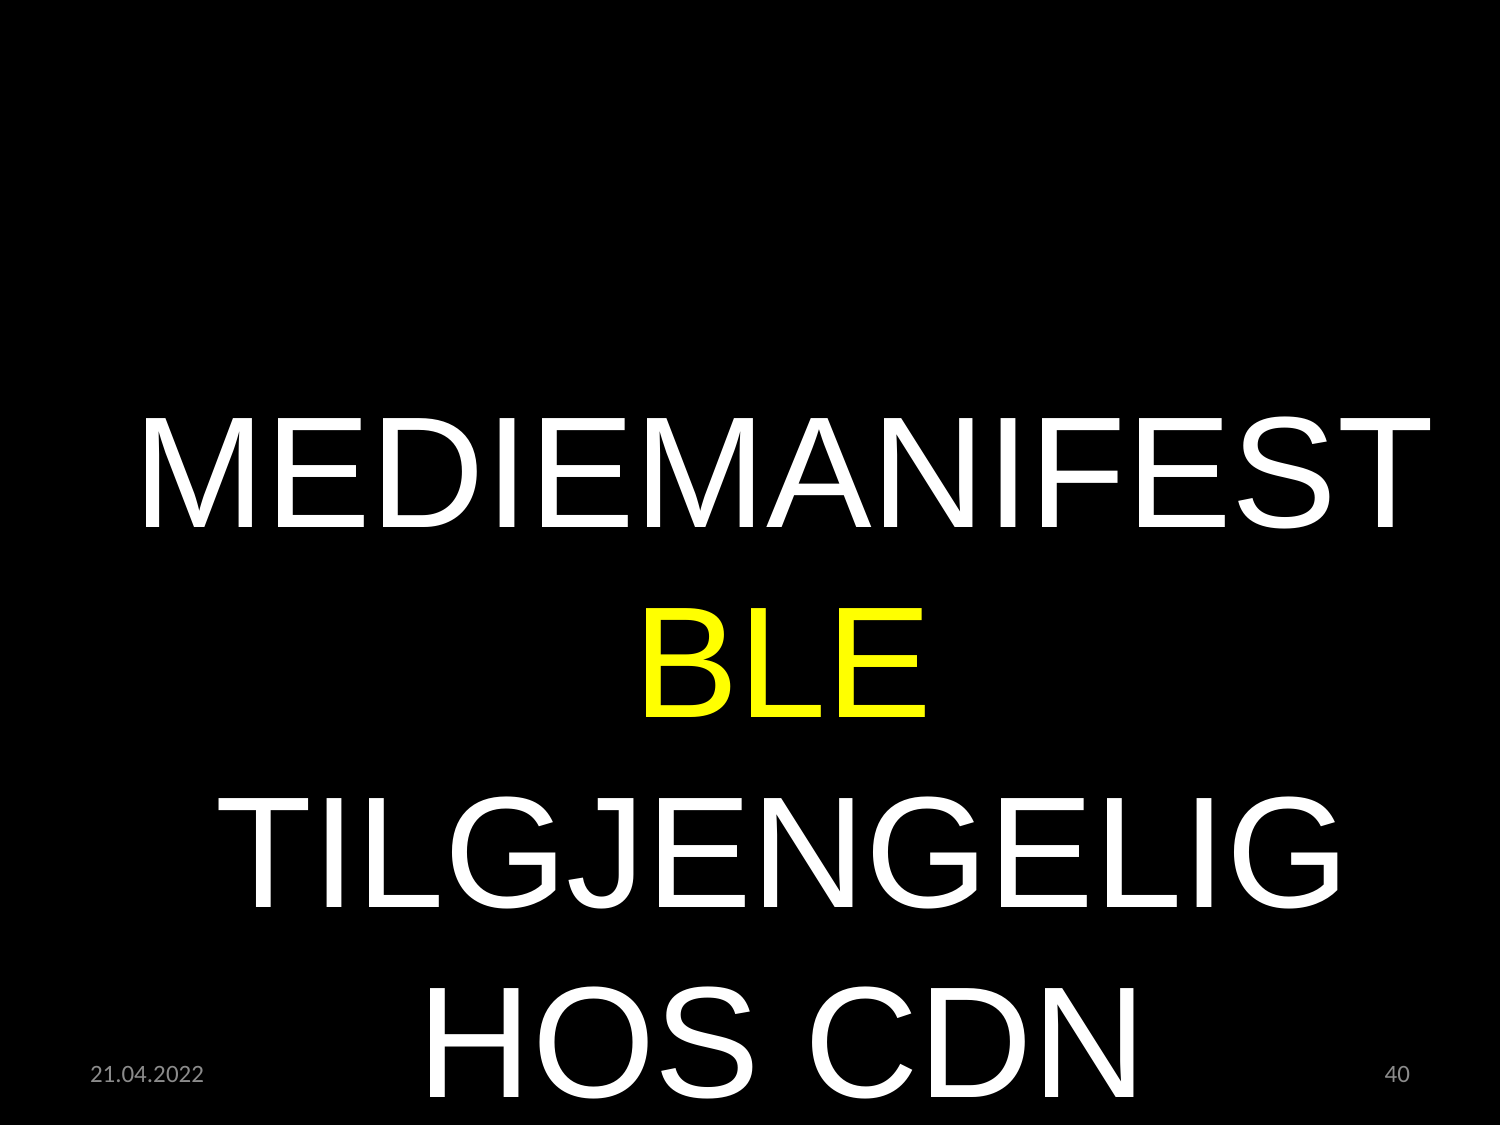

MEDIEMANIFEST BLE TILGJENGELIG HOS CDN
21.04.2022
40